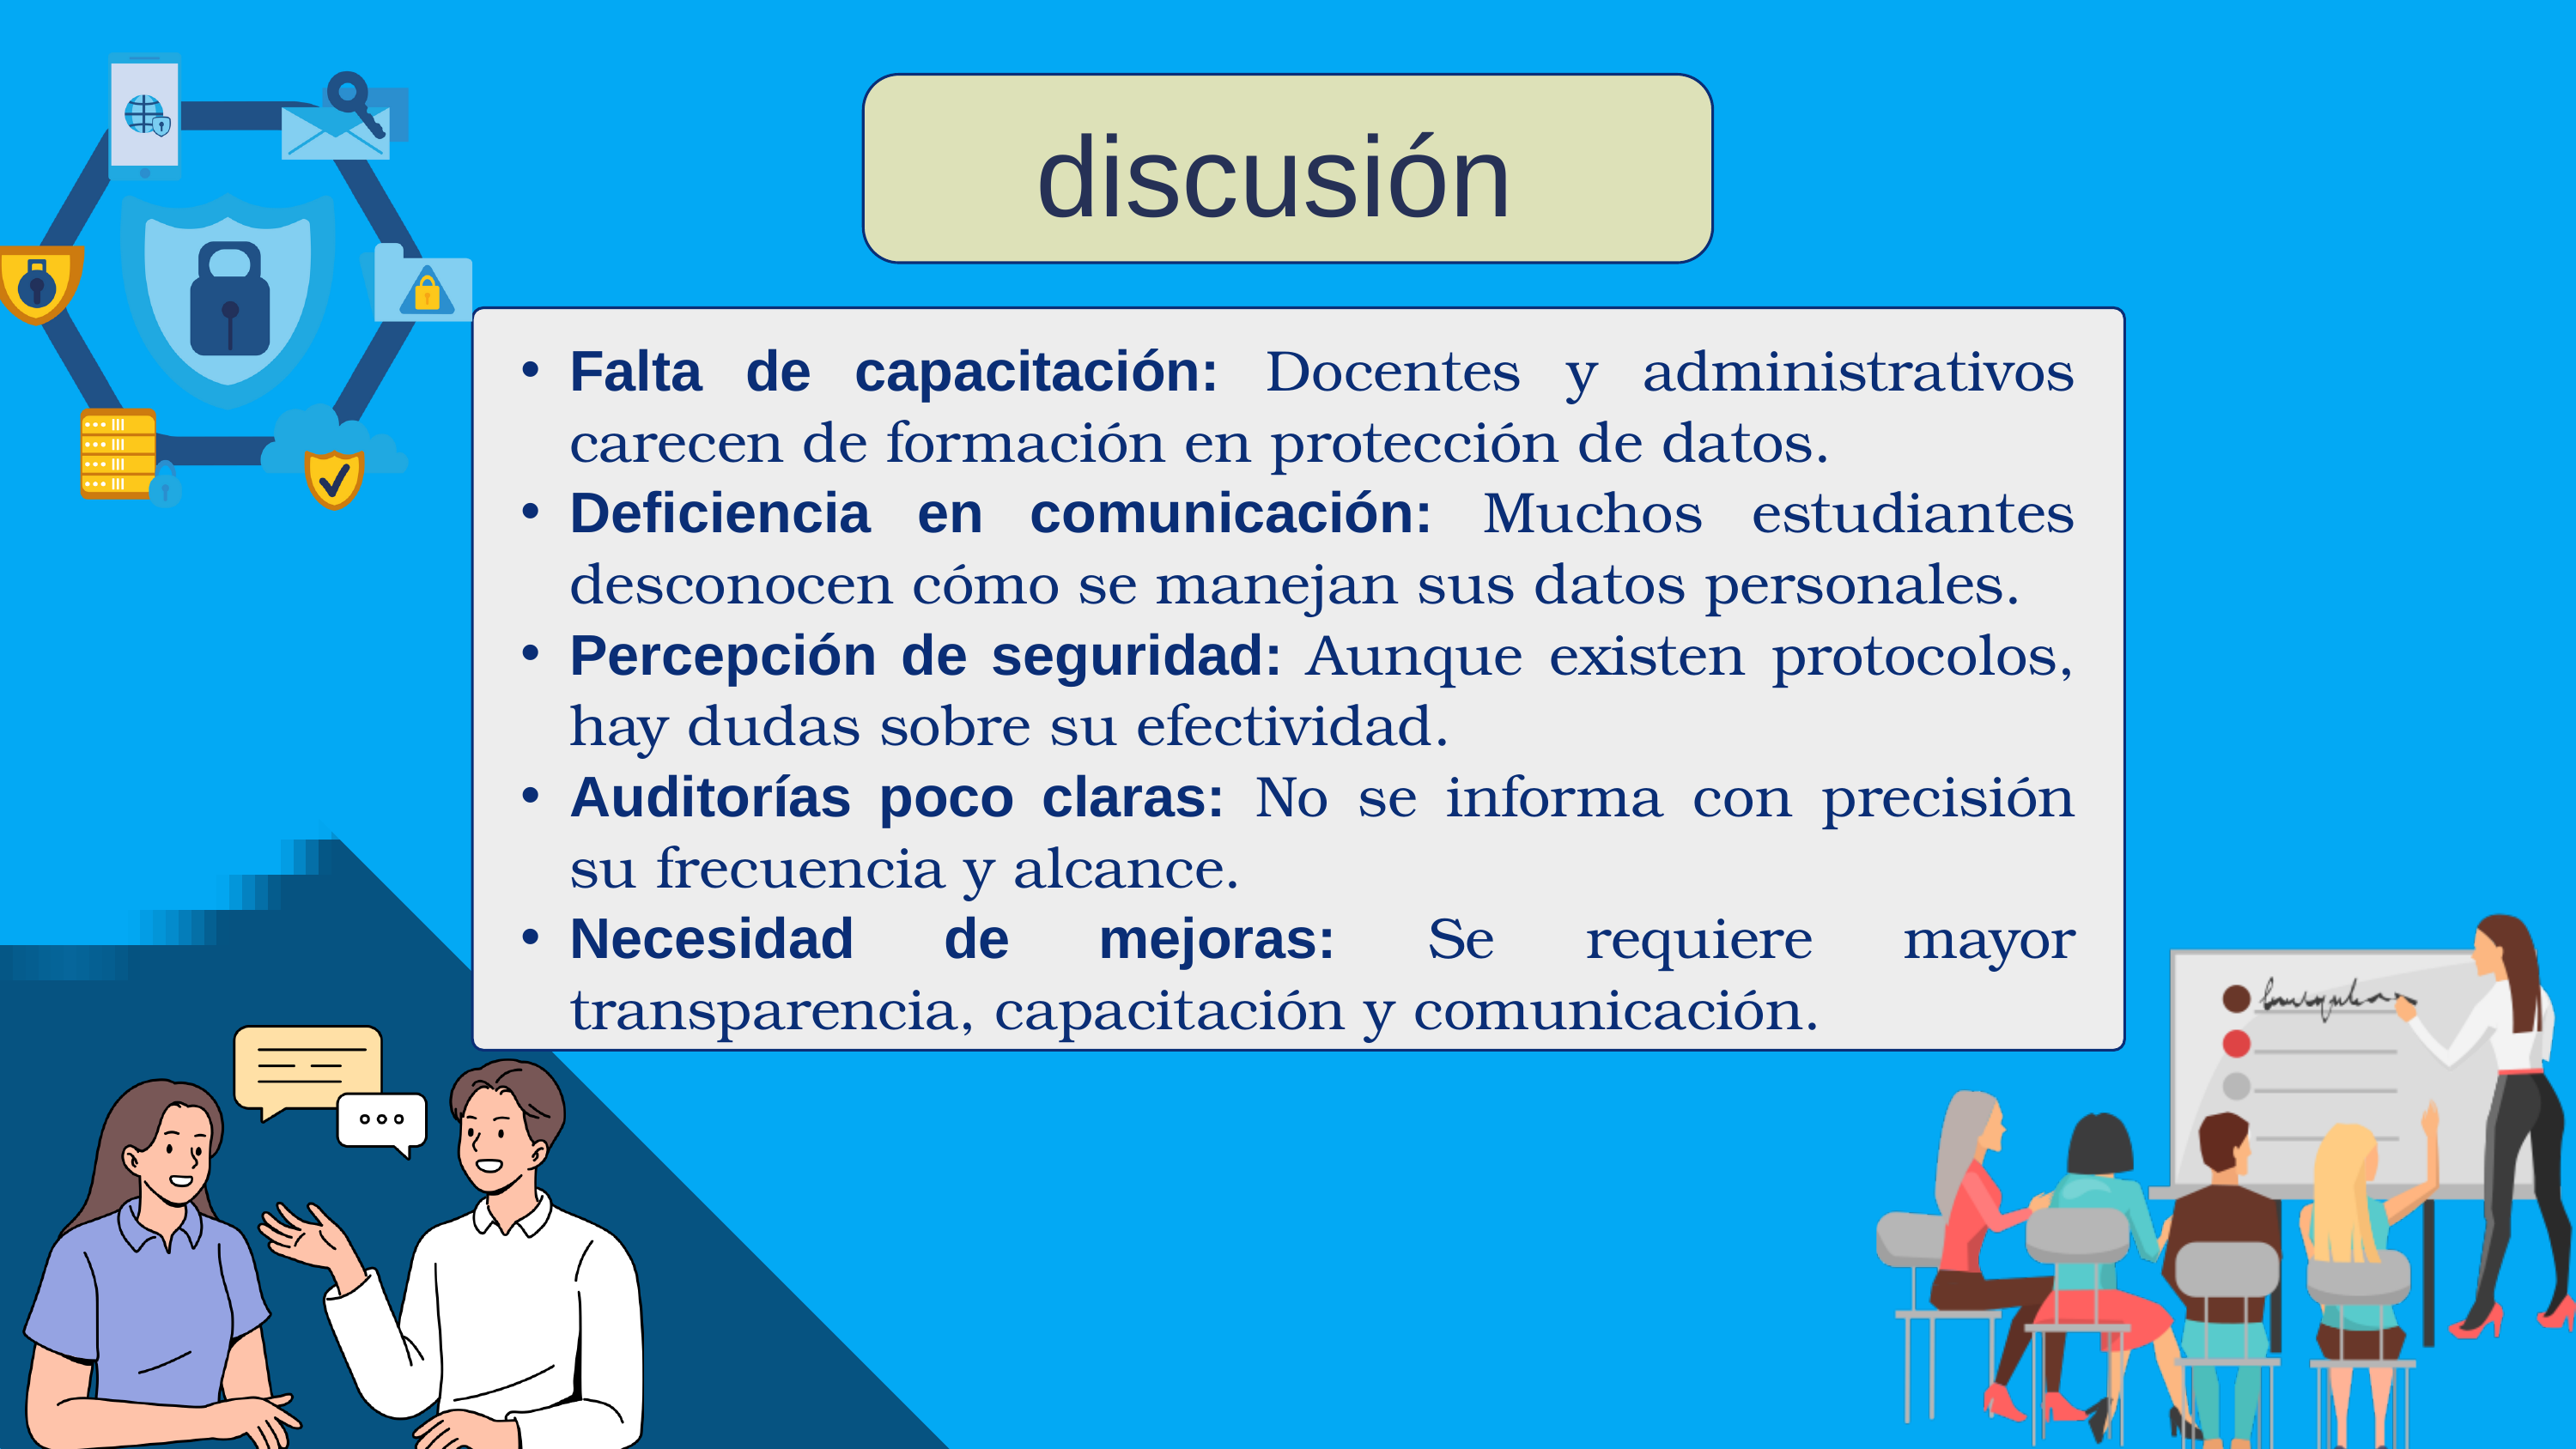

discusión

Falta de capacitación: Docentes y administrativos carecen de formación en protección de datos.
Deficiencia en comunicación: Muchos estudiantes desconocen cómo se manejan sus datos personales.
Percepción de seguridad: Aunque existen protocolos, hay dudas sobre su efectividad.
Auditorías poco claras: No se informa con precisión su frecuencia y alcance.
Necesidad de mejoras: Se requiere mayor transparencia, capacitación y comunicación.